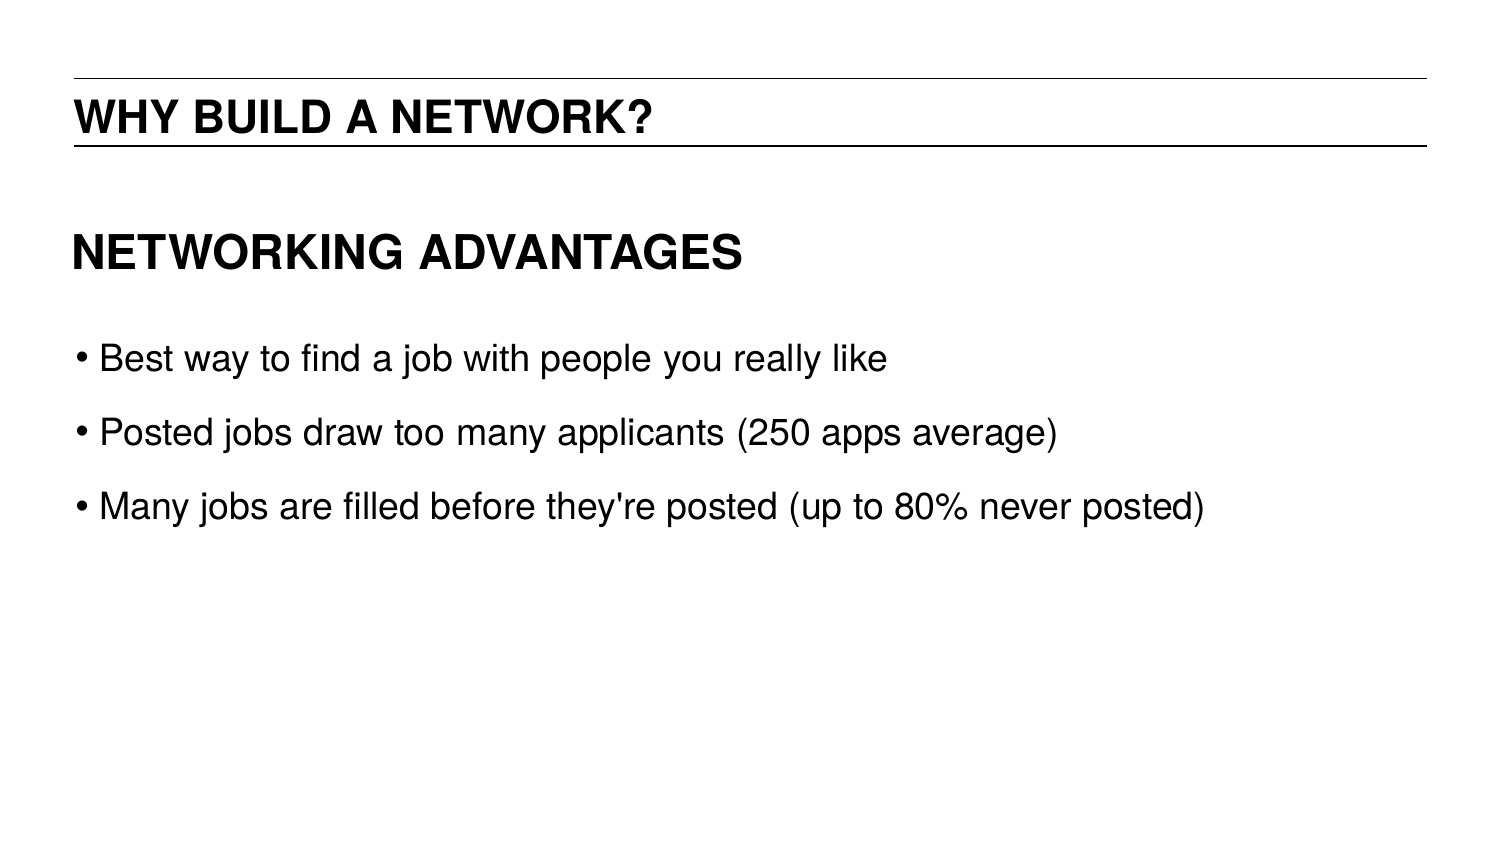

WHY BUILD A NETWORK?
# NETWORKING ADVANTAGES
 Best way to find a job with people you really like
 Posted jobs draw too many applicants (250 apps average)
 Many jobs are filled before they're posted (up to 80% never posted)